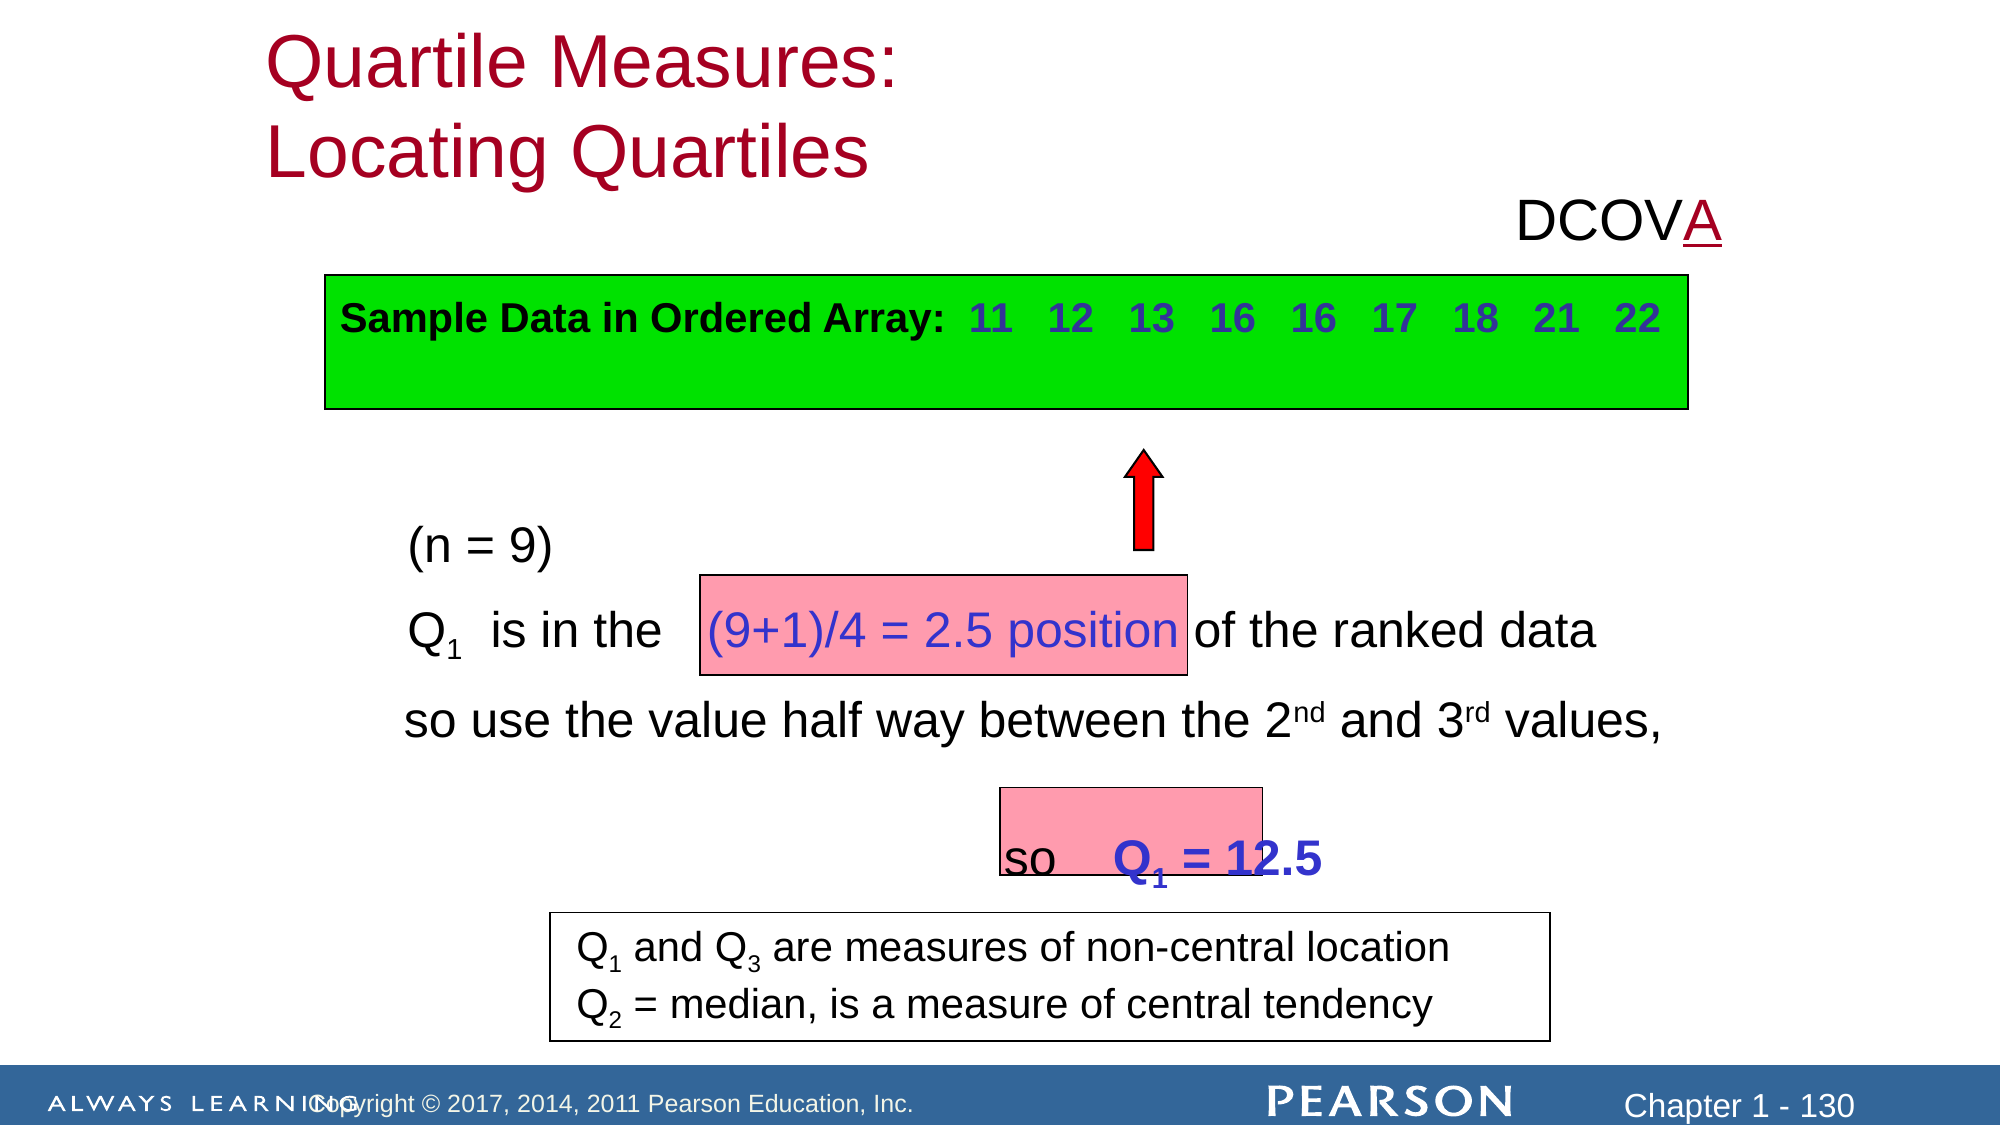

Quartile Measures:
Locating Quartiles
DCOVA
Sample Data in Ordered Array:  11   12   13   16   16   17   18   21   22

    (n = 9)
    Q1  is in the    (9+1)/4 = 2.5 position of the ranked data
	so use the value half way between the 2nd and 3rd values,
					so    Q1 = 12.5

 Q1 and Q3 are measures of non-central location
 Q2 = median, is a measure of central tendency